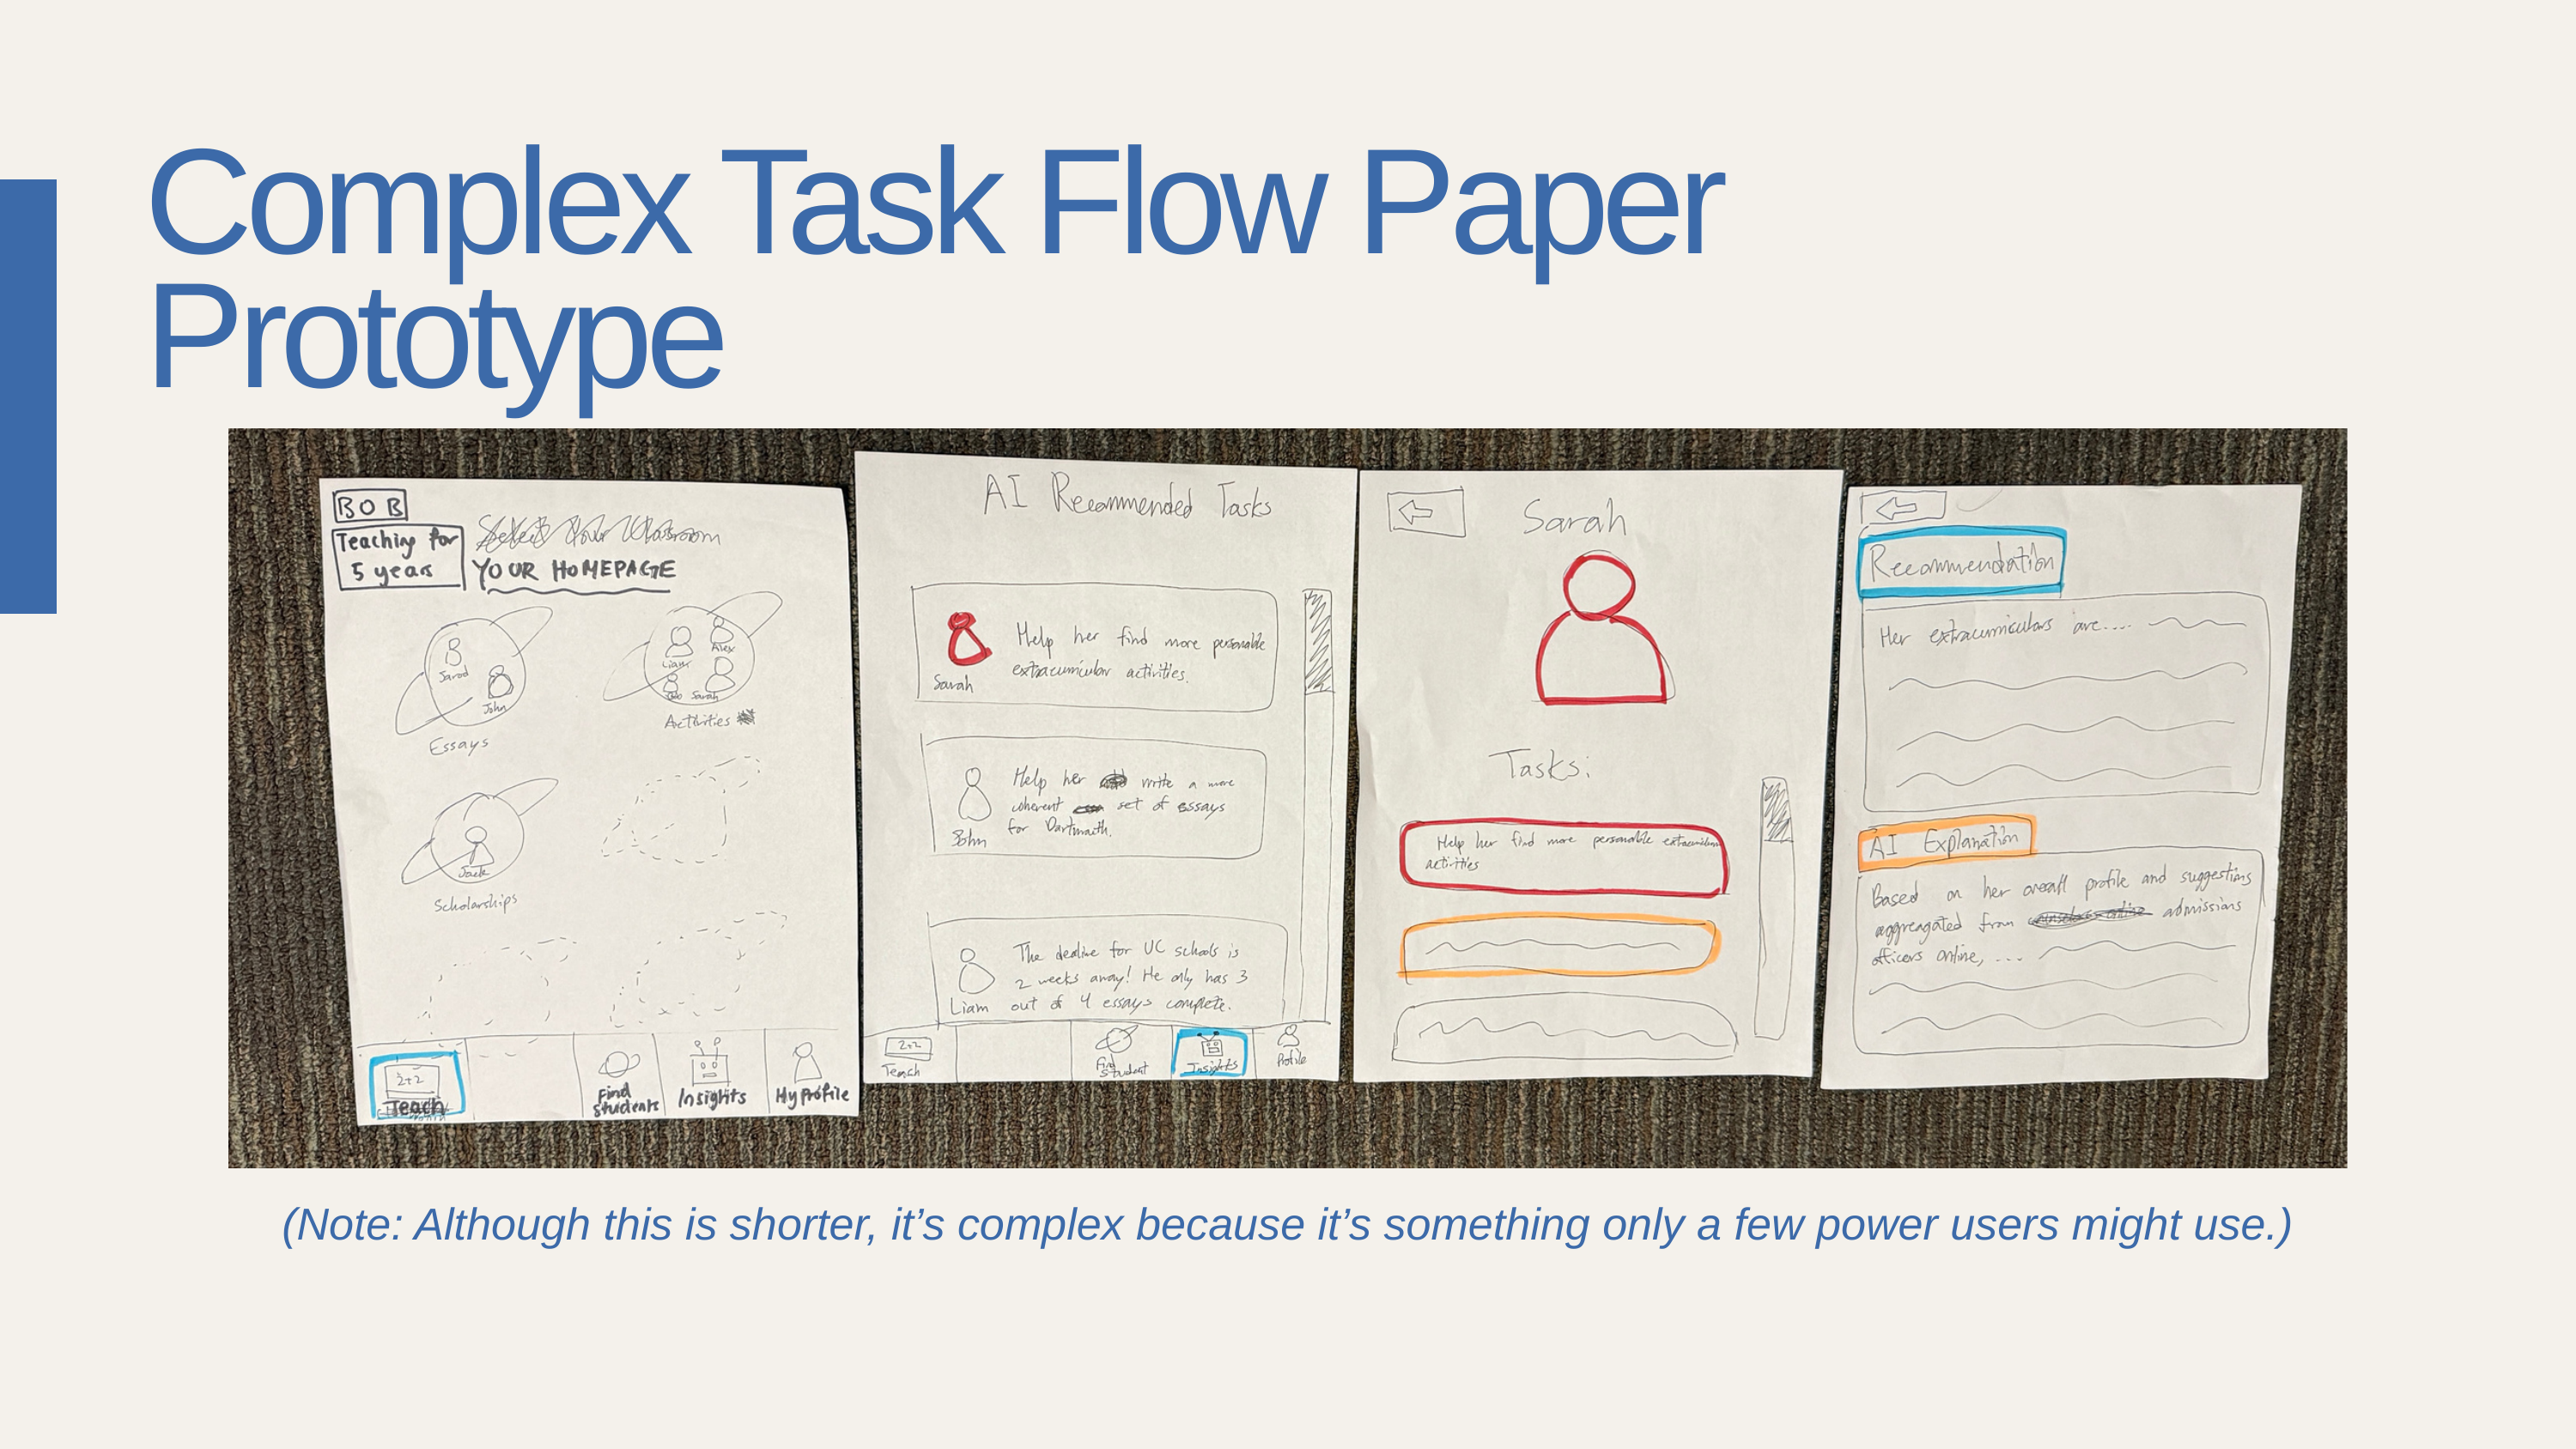

Complex Task Flow Paper Prototype

(Note: Although this is shorter, it’s complex because it’s something only a few power users might use.)